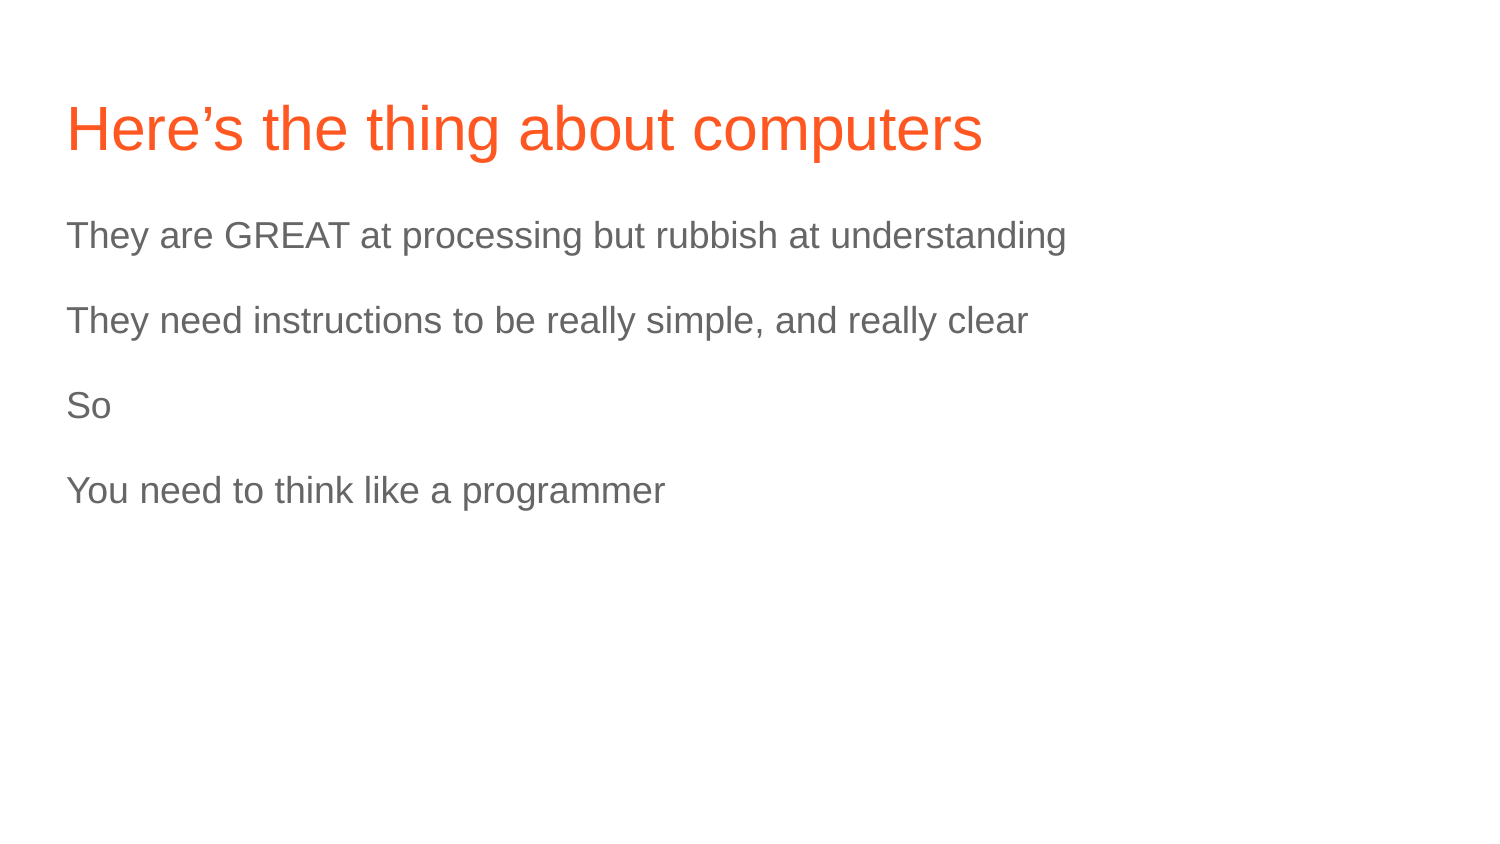

# Here’s the thing about computers
They are GREAT at processing but rubbish at understanding
They need instructions to be really simple, and really clear
So
You need to think like a programmer